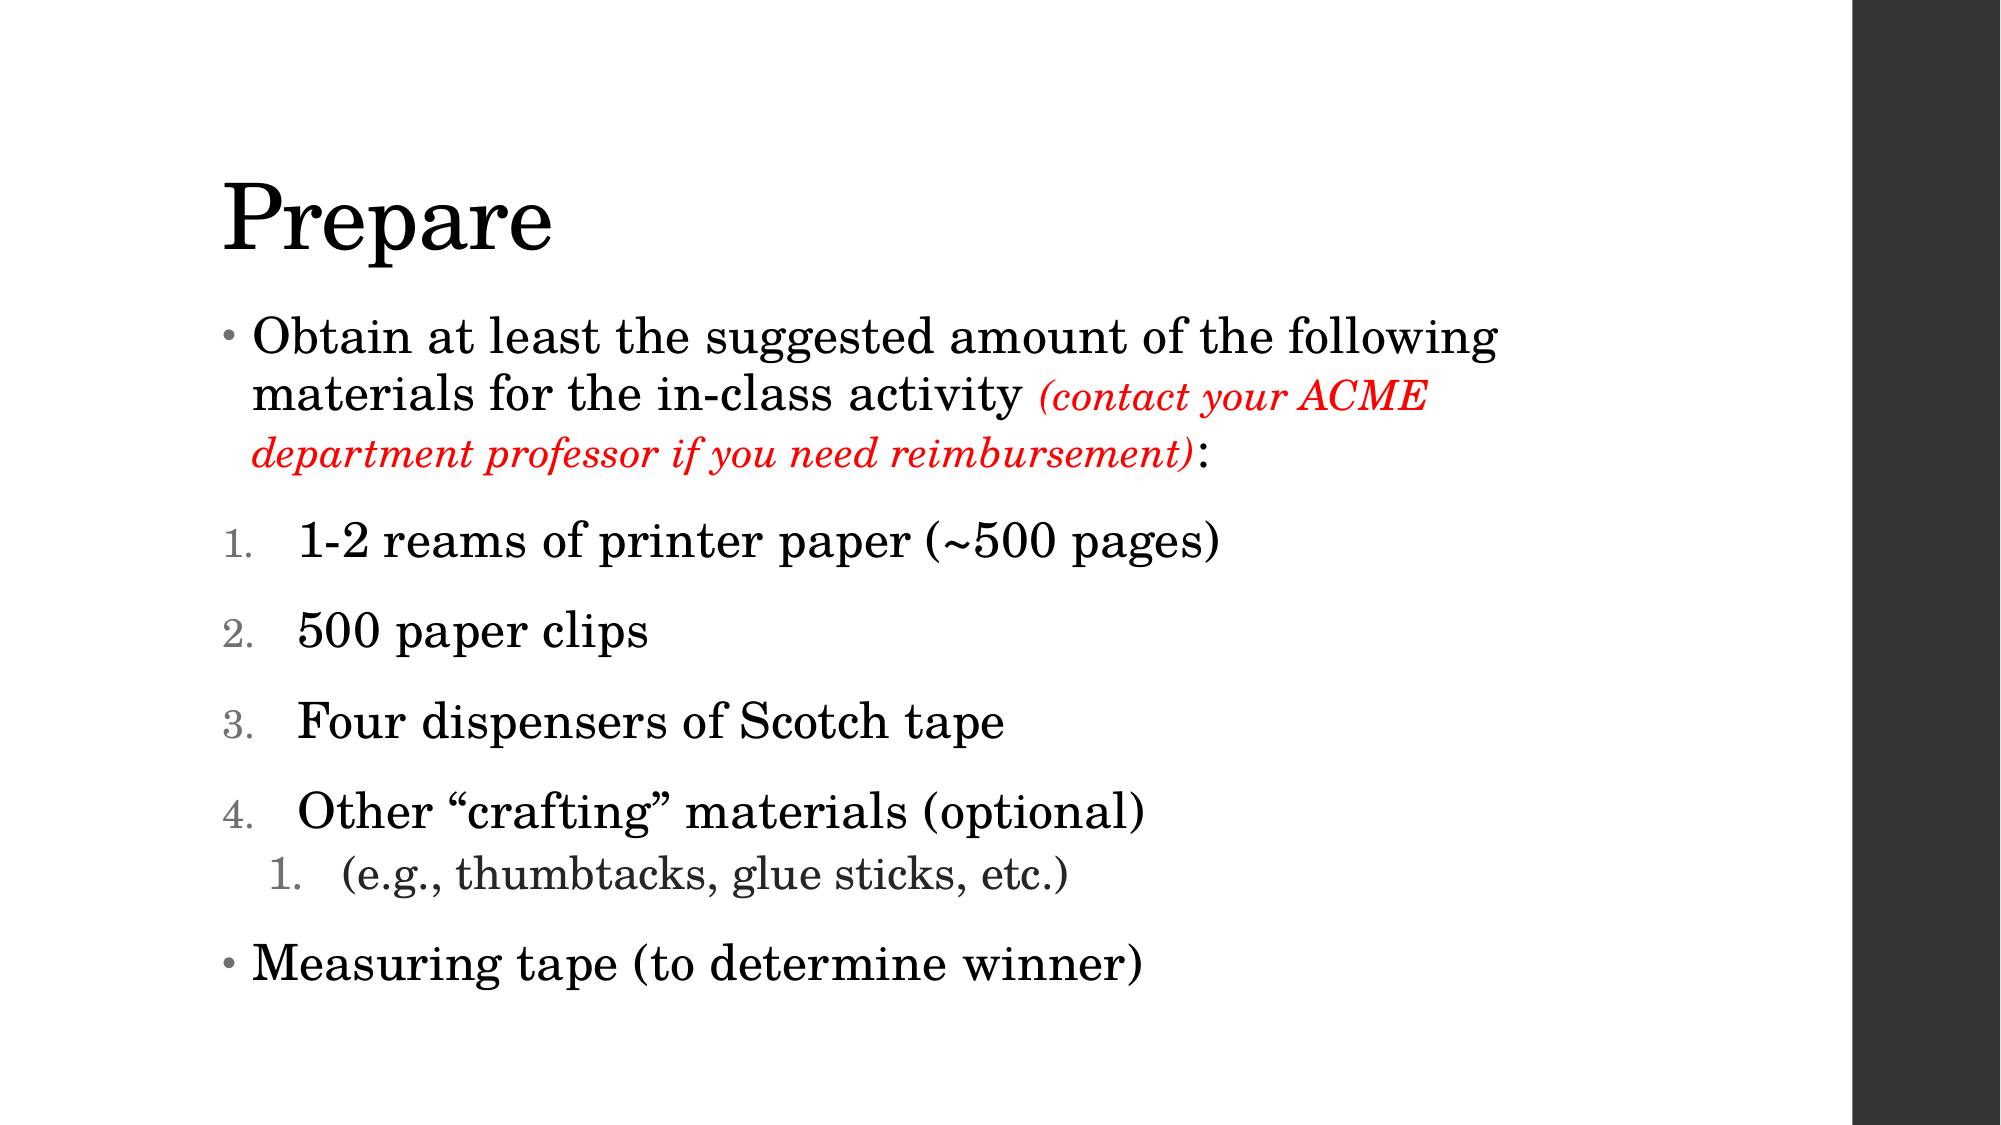

# Prepare
Obtain at least the suggested amount of the following materials for the in-class activity (contact your ACME department professor if you need reimbursement):
1-2 reams of printer paper (~500 pages)
500 paper clips
Four dispensers of Scotch tape
Other “crafting” materials (optional)
(e.g., thumbtacks, glue sticks, etc.)
Measuring tape (to determine winner)